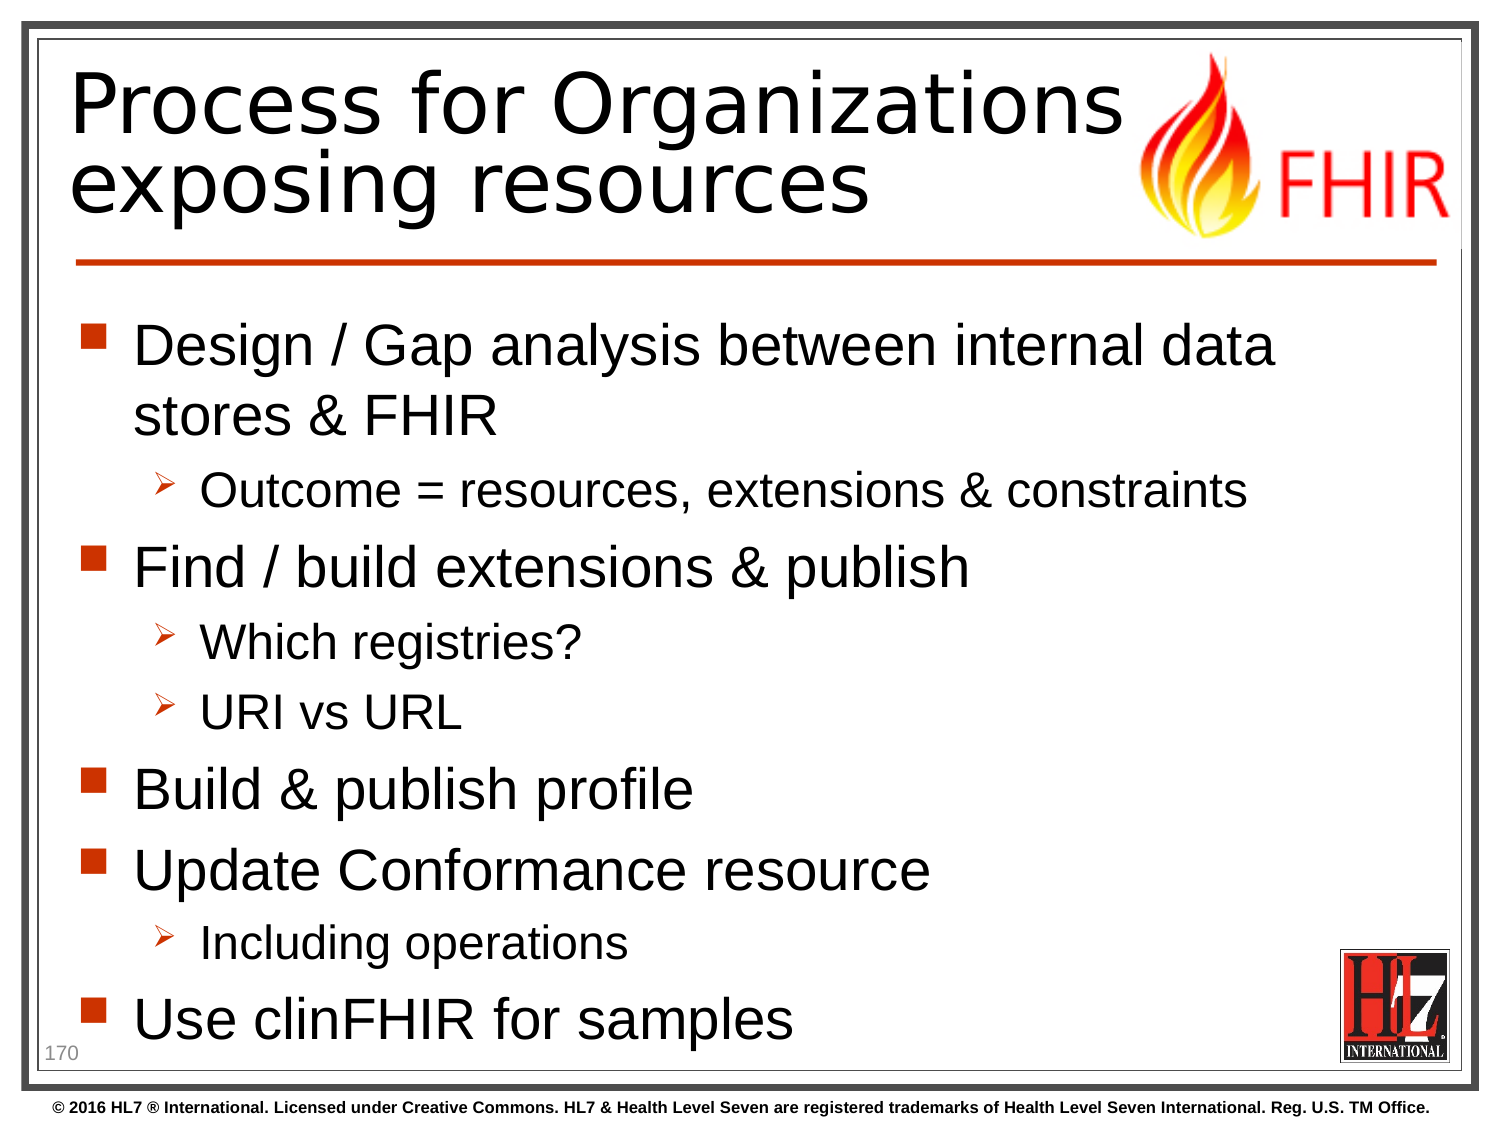

# Process for Organizations exposing resources
Design / Gap analysis between internal data stores & FHIR
Outcome = resources, extensions & constraints
Find / build extensions & publish
Which registries?
URI vs URL
Build & publish profile
Update Conformance resource
Including operations
Use clinFHIR for samples
170